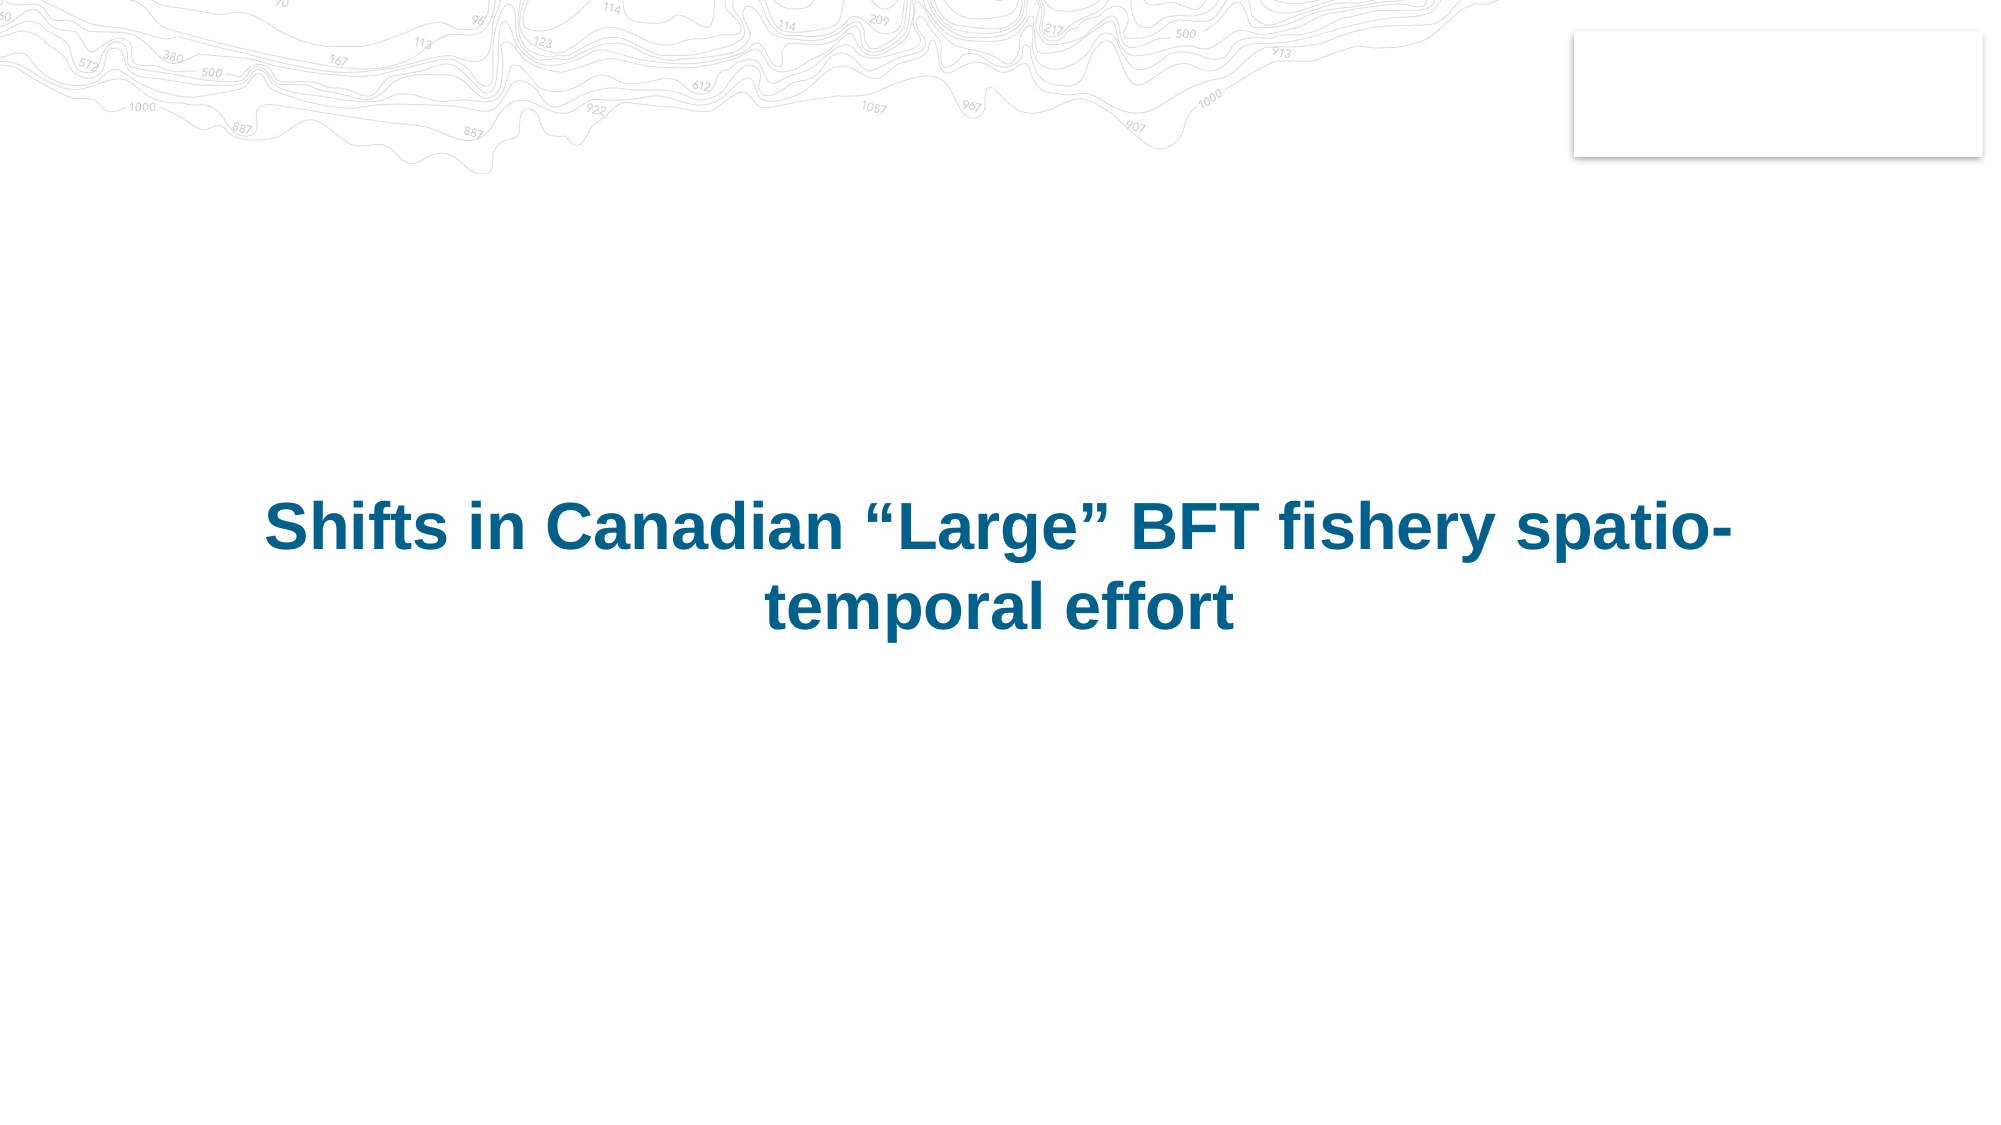

# Shifts in Canadian “Large” BFT fishery spatio-temporal effort